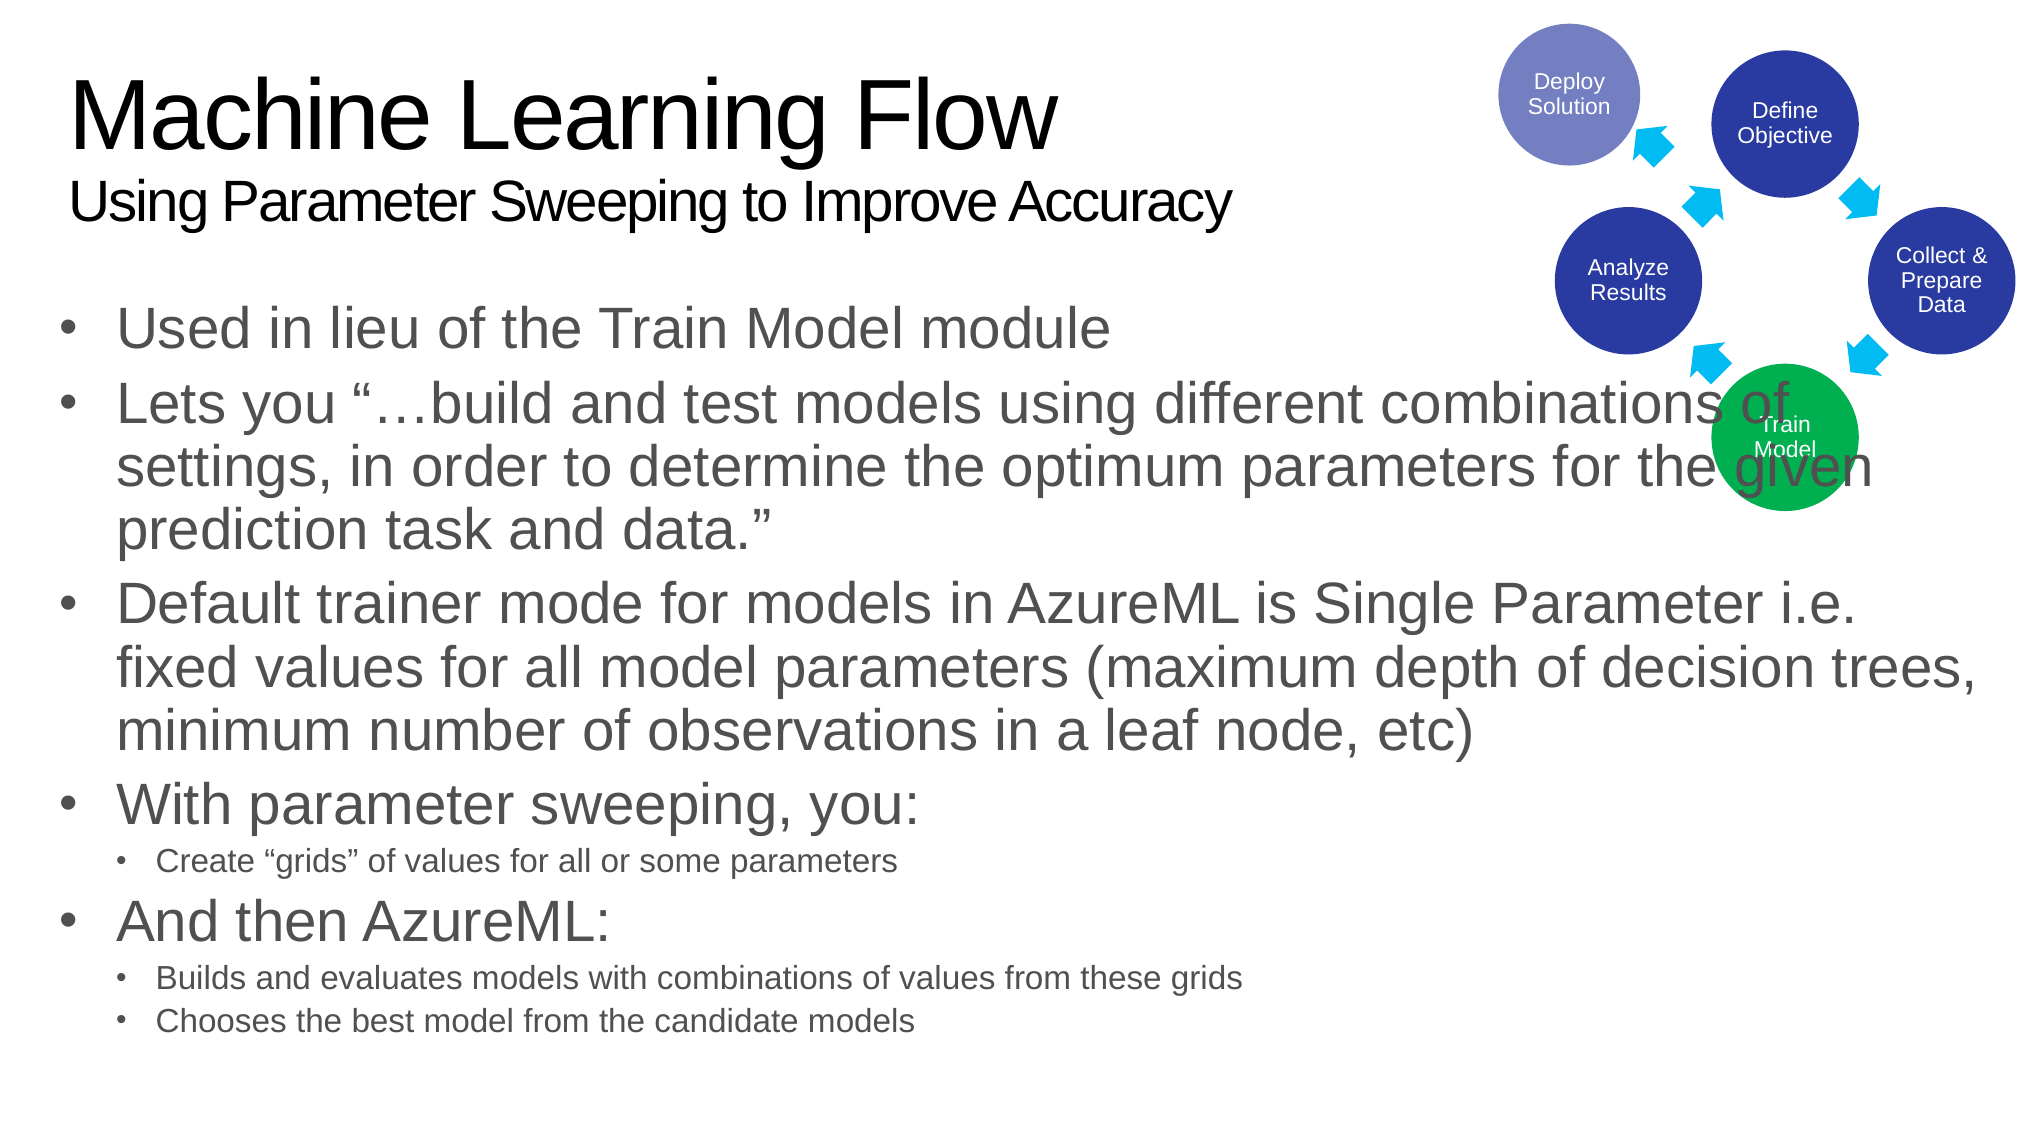

Deploy Solution
# Machine Learning Flow Using Parameter Sweeping to Improve Accuracy
Define Objective

Collect & Prepare Data

Train Model

Analyze Results

Used in lieu of the Train Model module
Lets you “…build and test models using different combinations of settings, in order to determine the optimum parameters for the given prediction task and data.”
Default trainer mode for models in AzureML is Single Parameter i.e. fixed values for all model parameters (maximum depth of decision trees, minimum number of observations in a leaf node, etc)
With parameter sweeping, you:
Create “grids” of values for all or some parameters
And then AzureML:
Builds and evaluates models with combinations of values from these grids
Chooses the best model from the candidate models